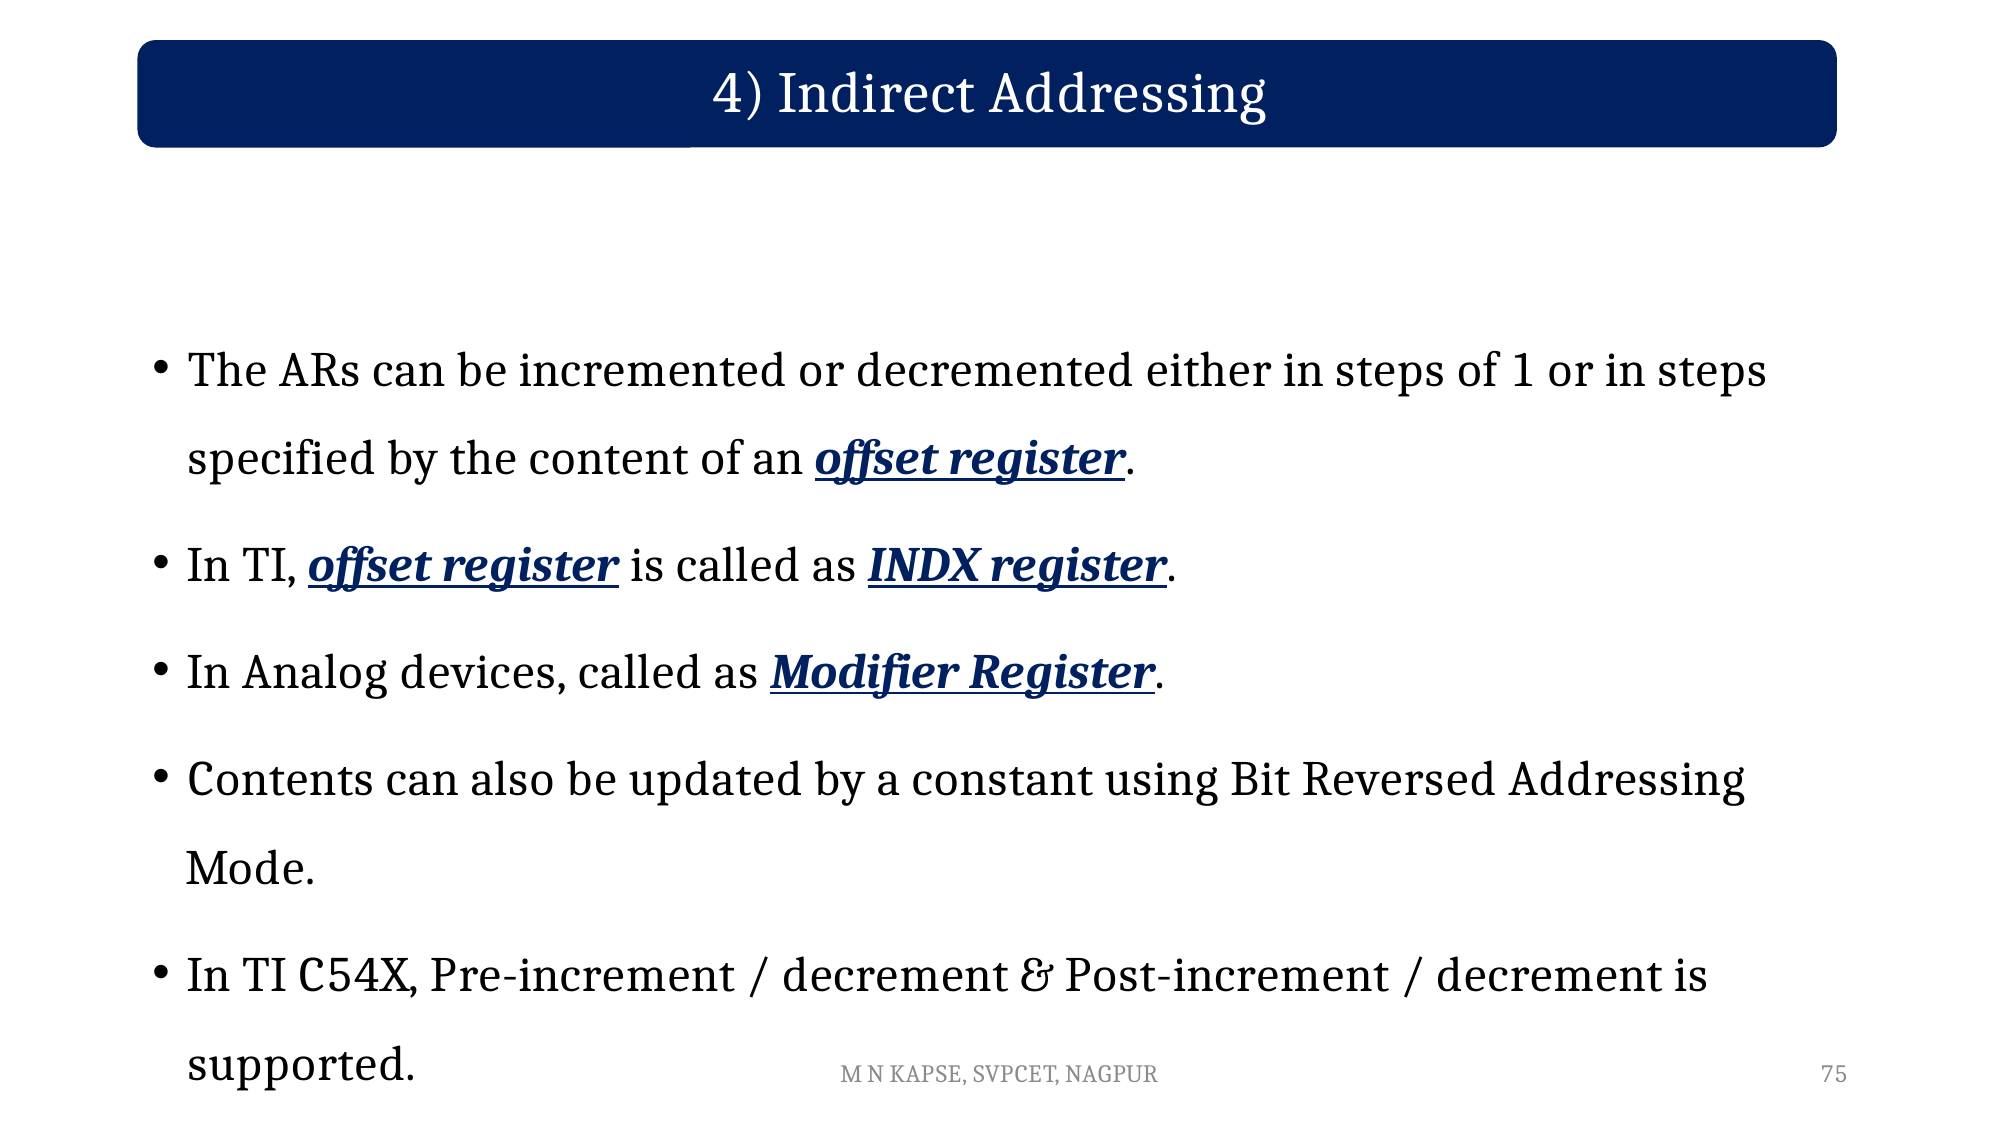

4) Indirect Addressing
The ARs can be incremented or decremented either in steps of 1 or in steps specified by the content of an offset register.
In TI, offset register is called as INDX register.
In Analog devices, called as Modifier Register.
Contents can also be updated by a constant using Bit Reversed Addressing Mode.
In TI C54X, Pre-increment / decrement & Post-increment / decrement is supported.

M N KAPSE, SVPCET, NAGPUR
75